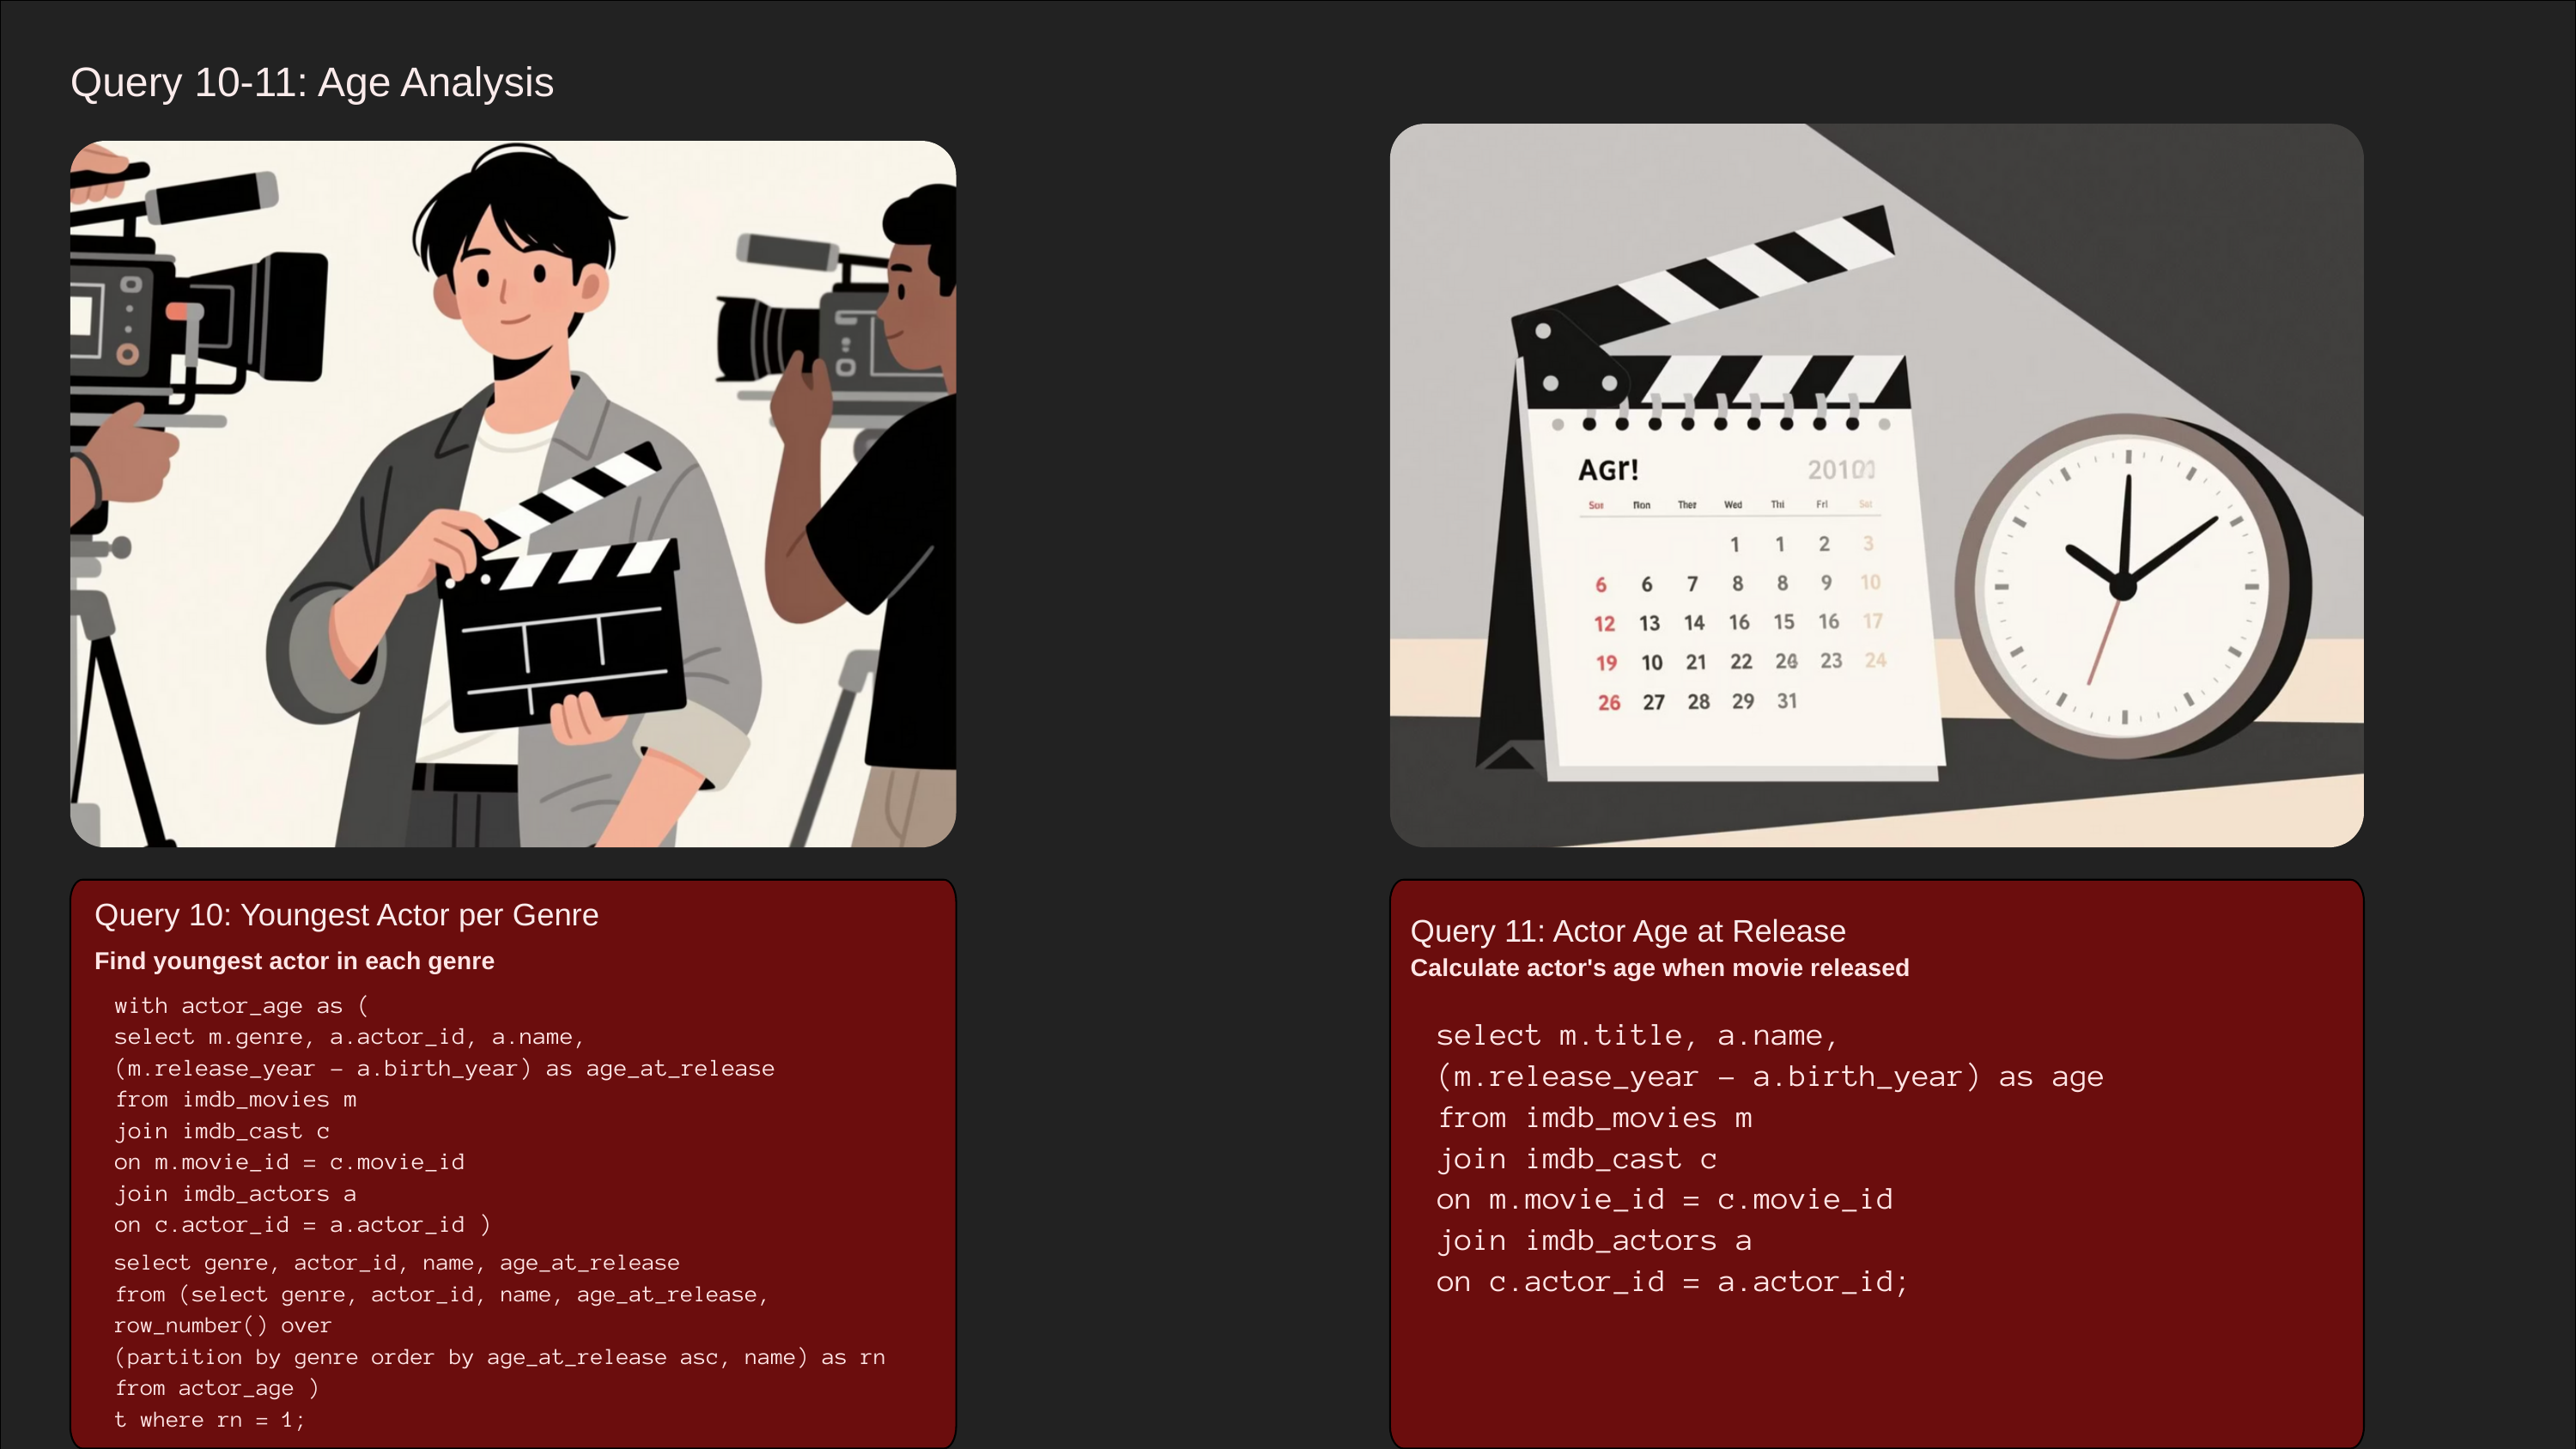

Query 10-11: Age Analysis

Query 10: Youngest Actor per Genre
Query 11: Actor Age at Release
Find youngest actor in each genre
Calculate actor's age when movie released
with actor_age as (
select m.genre, a.actor_id, a.name,
(m.release_year - a.birth_year) as age_at_release
from imdb_movies m
join imdb_cast c
on m.movie_id = c.movie_id
join imdb_actors a
on c.actor_id = a.actor_id )
select m.title, a.name,
(m.release_year - a.birth_year) as age
from imdb_movies m
join imdb_cast c
on m.movie_id = c.movie_id
join imdb_actors a
on c.actor_id = a.actor_id;
select genre, actor_id, name, age_at_release
from (select genre, actor_id, name, age_at_release,
row_number() over
(partition by genre order by age_at_release asc, name) as rn
from actor_age )
t where rn = 1;